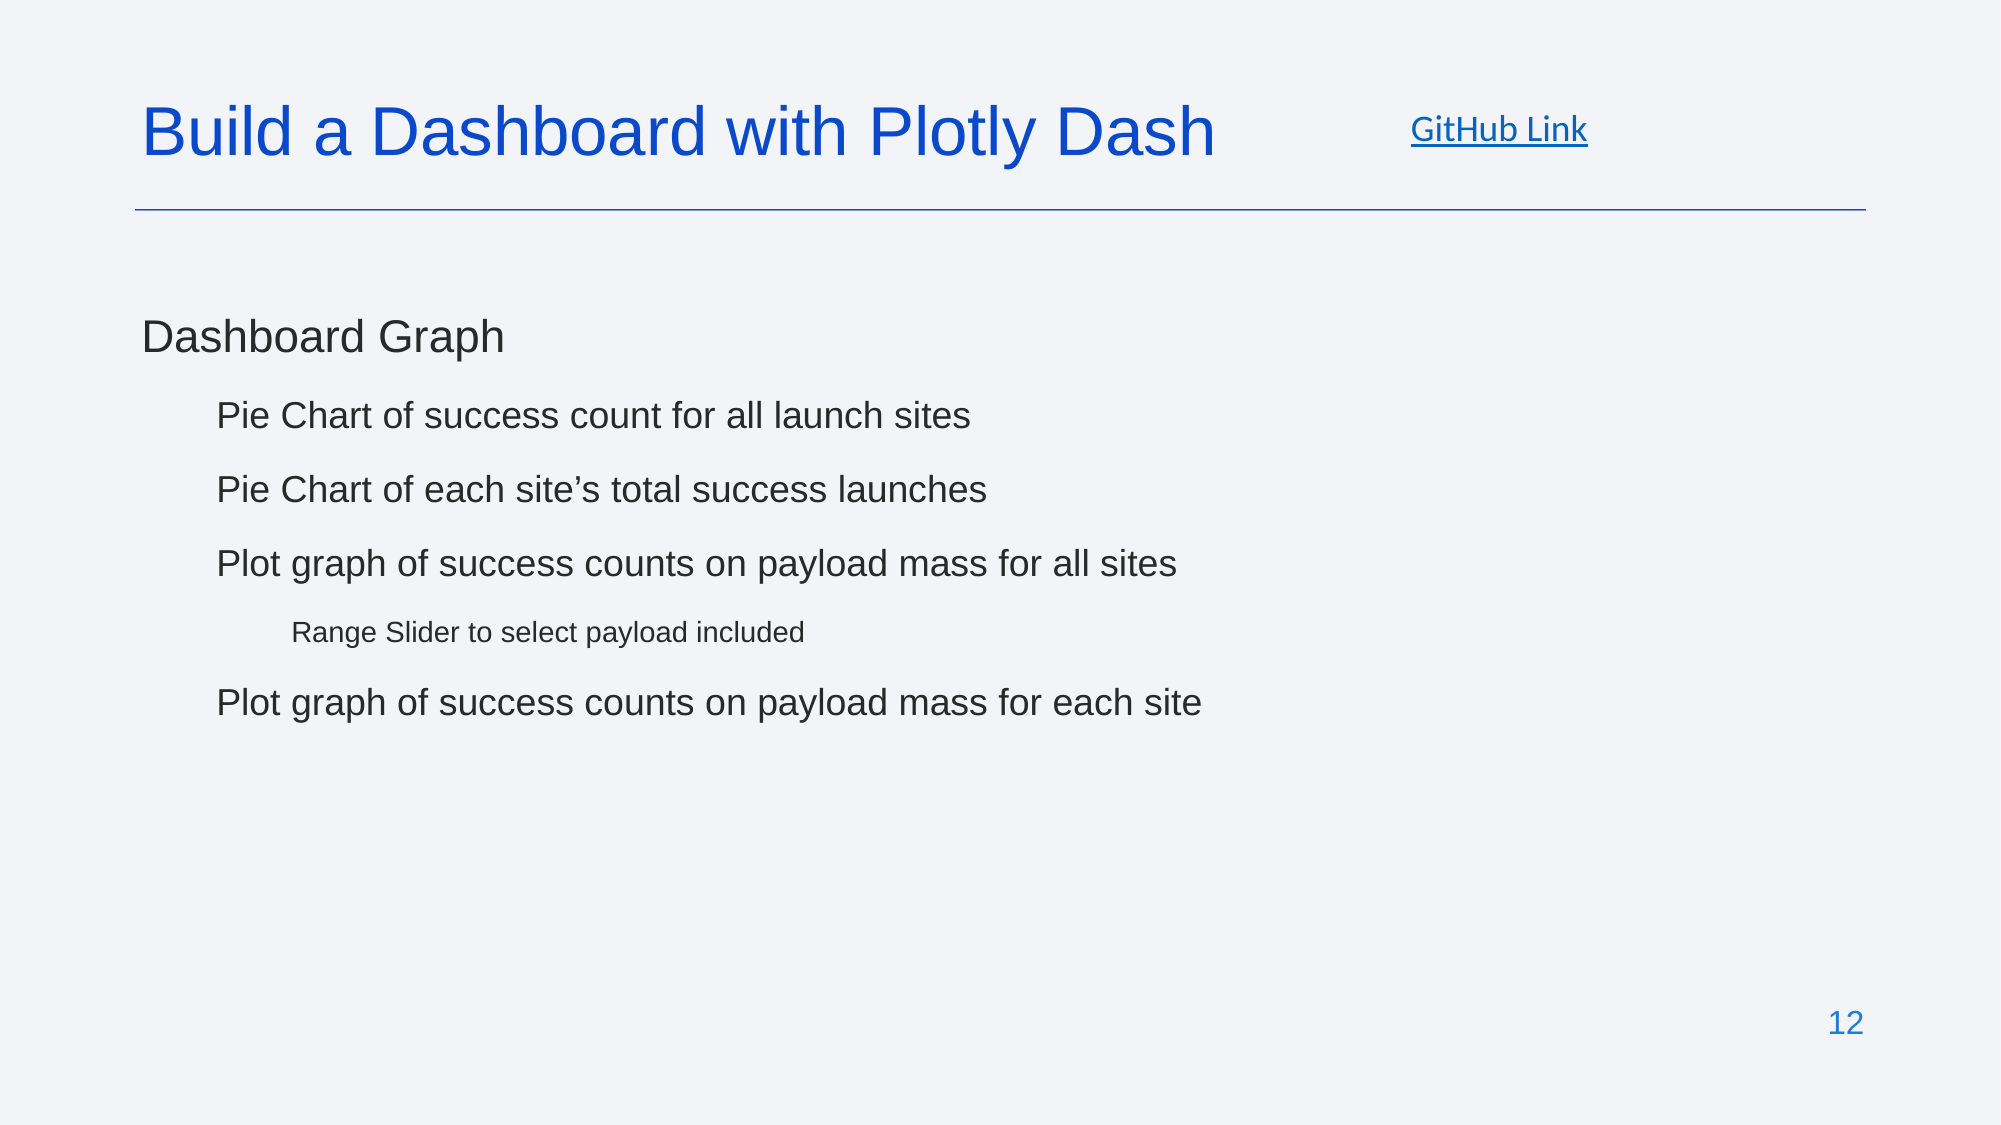

Build a Dashboard with Plotly Dash
GitHub Link
Dashboard Graph
Pie Chart of success count for all launch sites
Pie Chart of each site’s total success launches
Plot graph of success counts on payload mass for all sites
Range Slider to select payload included
Plot graph of success counts on payload mass for each site

12